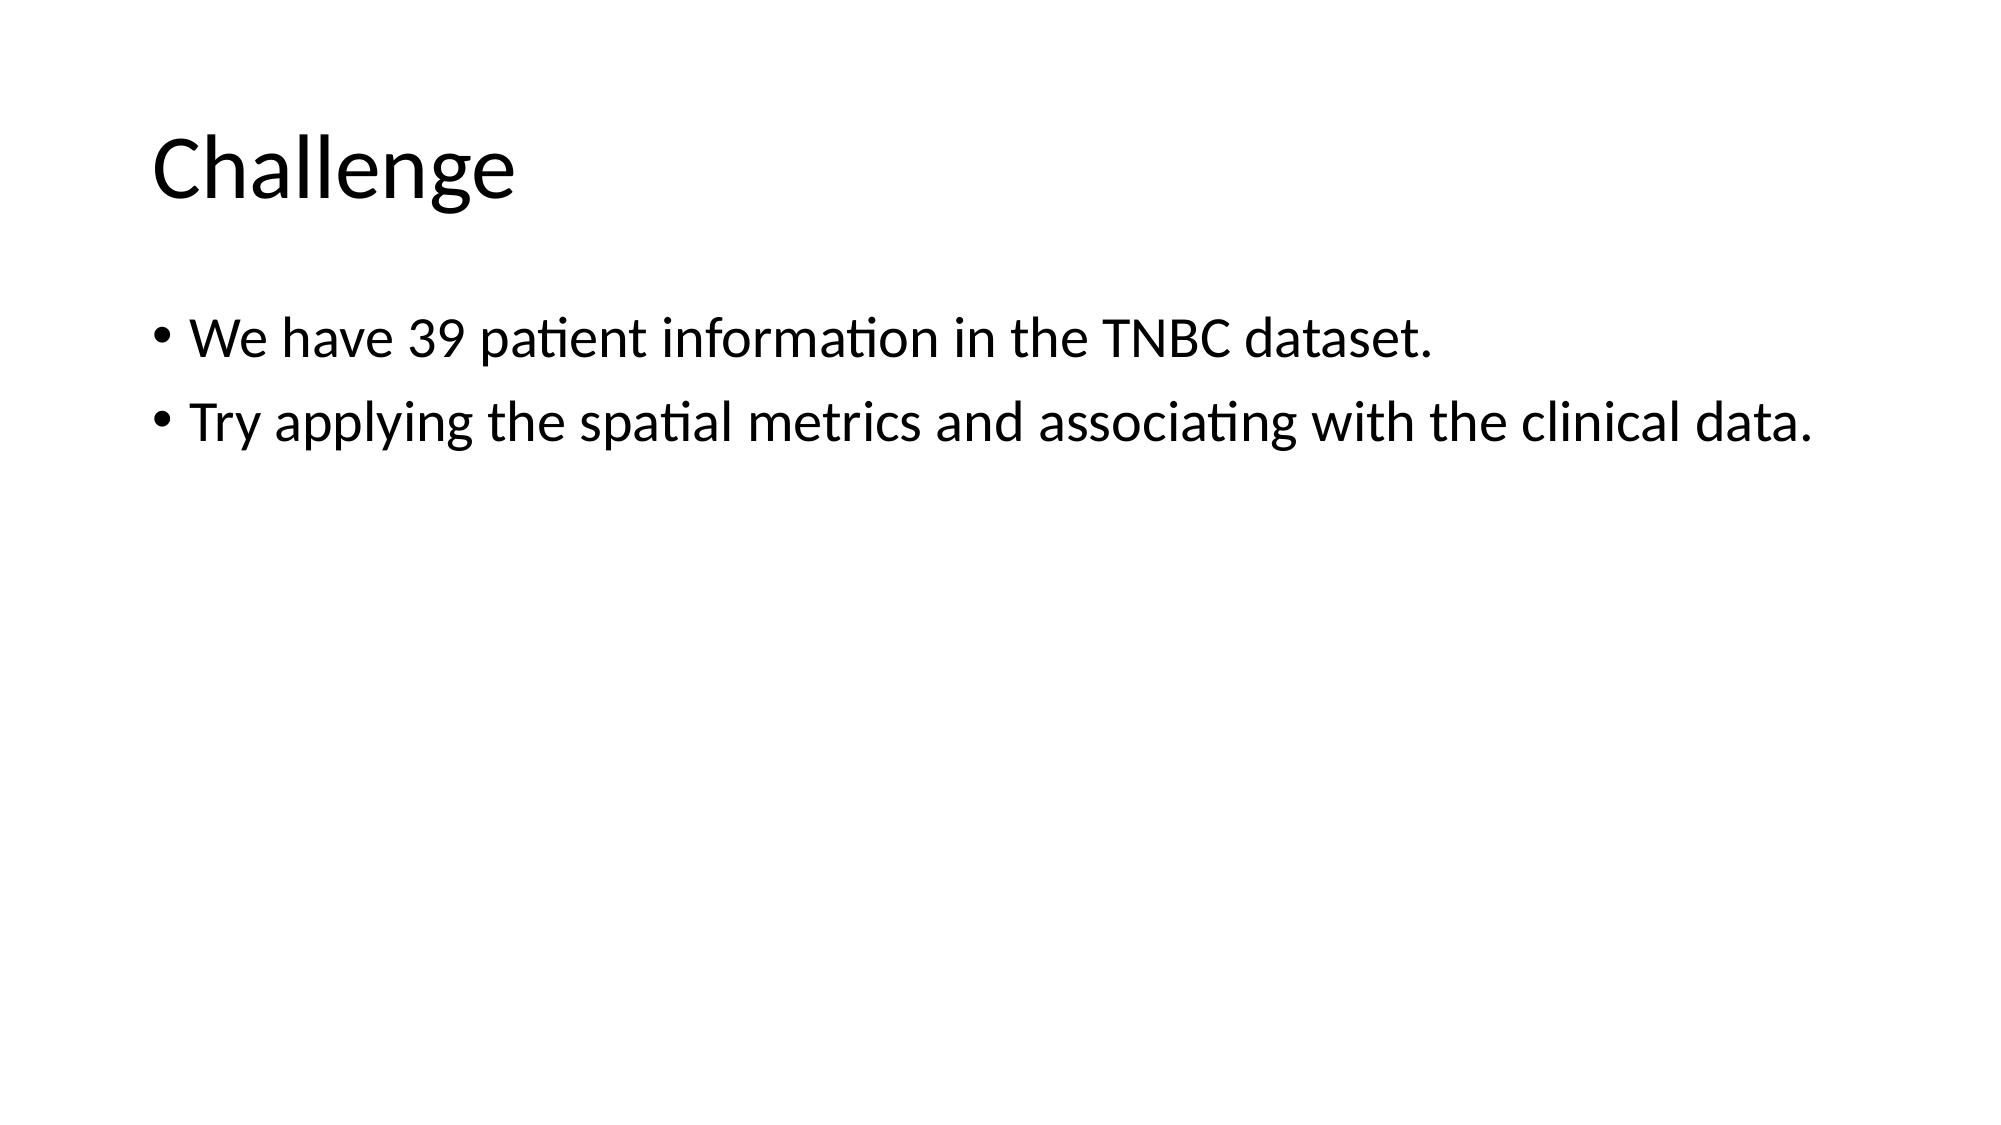

# Challenge
We have 39 patient information in the TNBC dataset.
Try applying the spatial metrics and associating with the clinical data.